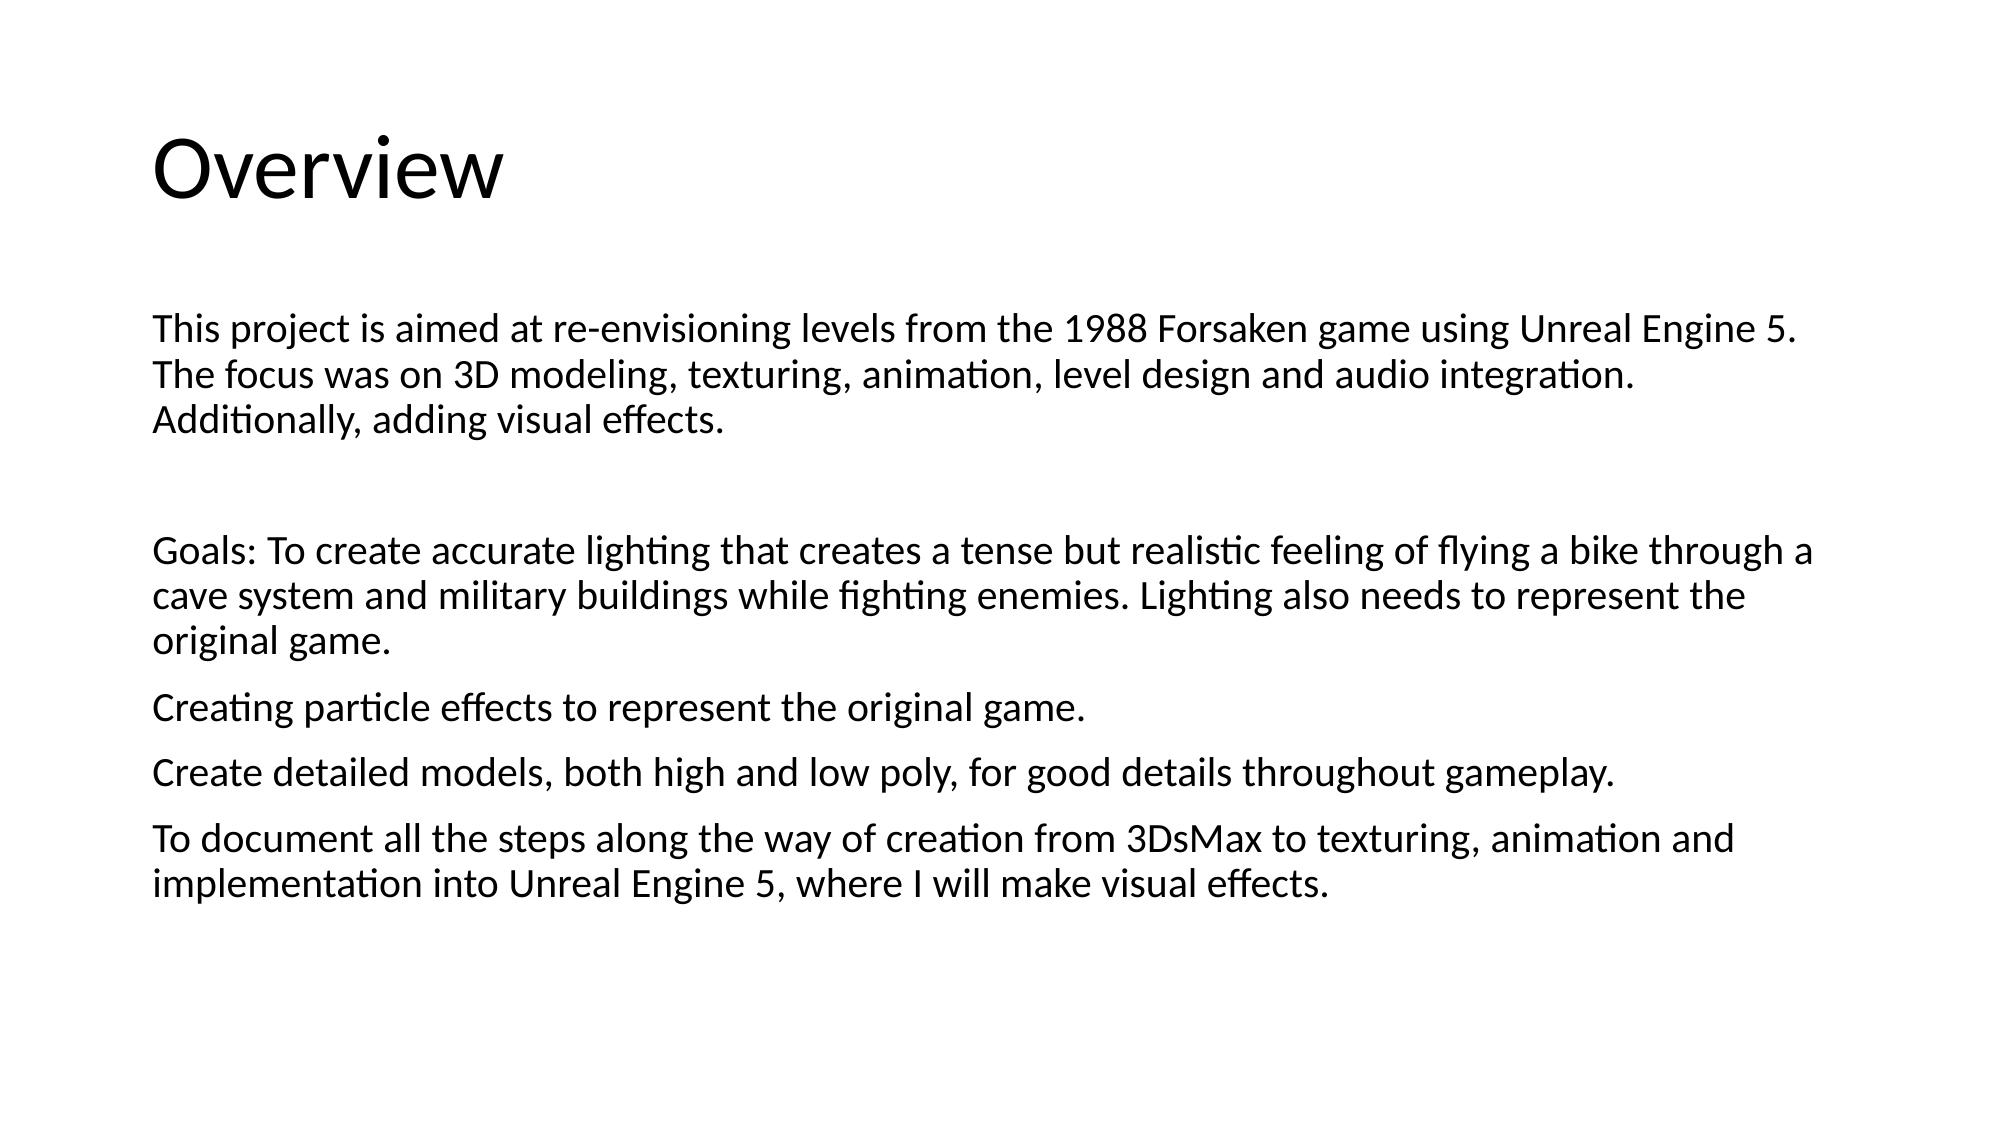

# Overview
This project is aimed at re-envisioning levels from the 1988 Forsaken game using Unreal Engine 5. The focus was on 3D modeling, texturing, animation, level design and audio integration. Additionally, adding visual effects.

Goals: To create accurate lighting that creates a tense but realistic feeling of flying a bike through a cave system and military buildings while fighting enemies. Lighting also needs to represent the original game.
Creating particle effects to represent the original game.
Create detailed models, both high and low poly, for good details throughout gameplay.
To document all the steps along the way of creation from 3DsMax to texturing, animation and implementation into Unreal Engine 5, where I will make visual effects.